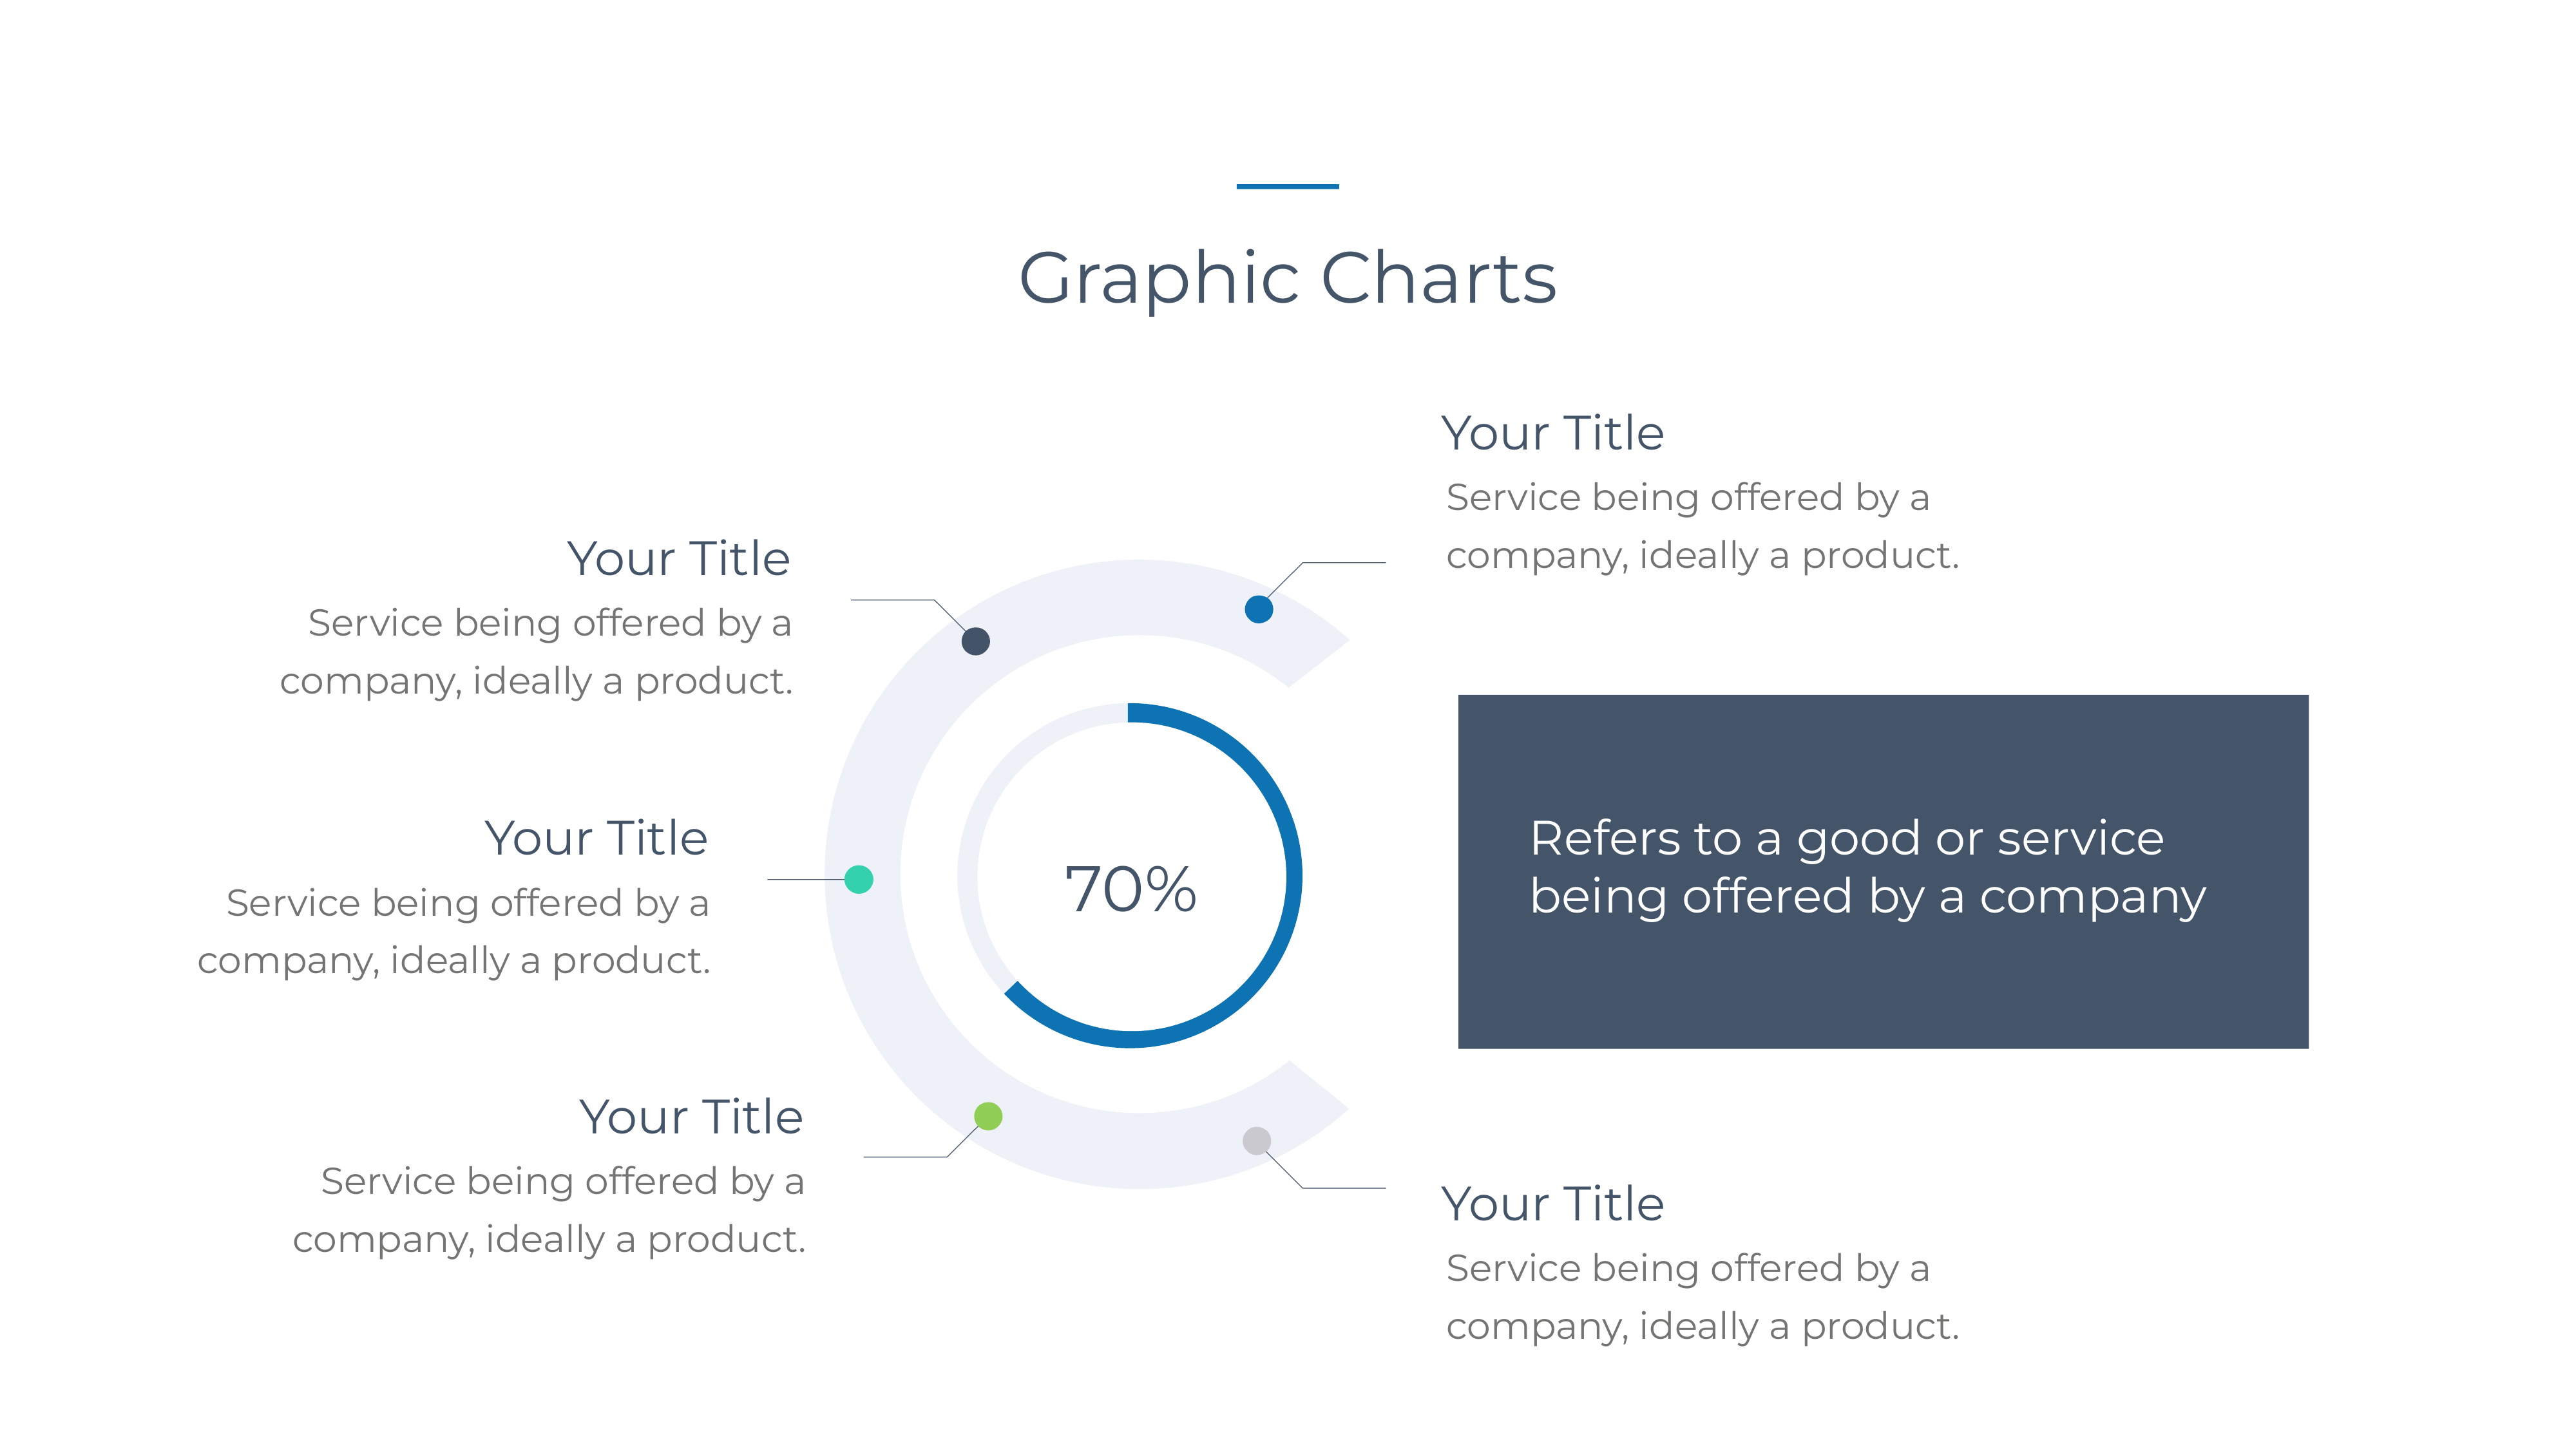

Graphic Charts
Your Title
Service being offered by a company, ideally a product.
Your Title

Service being offered by a company, ideally a product.

70%
Refers to a good or service being offered by a company
Your Title
Service being offered by a company, ideally a product.

Your Title

Service being offered by a company, ideally a product.

Your Title
Service being offered by a company, ideally a product.